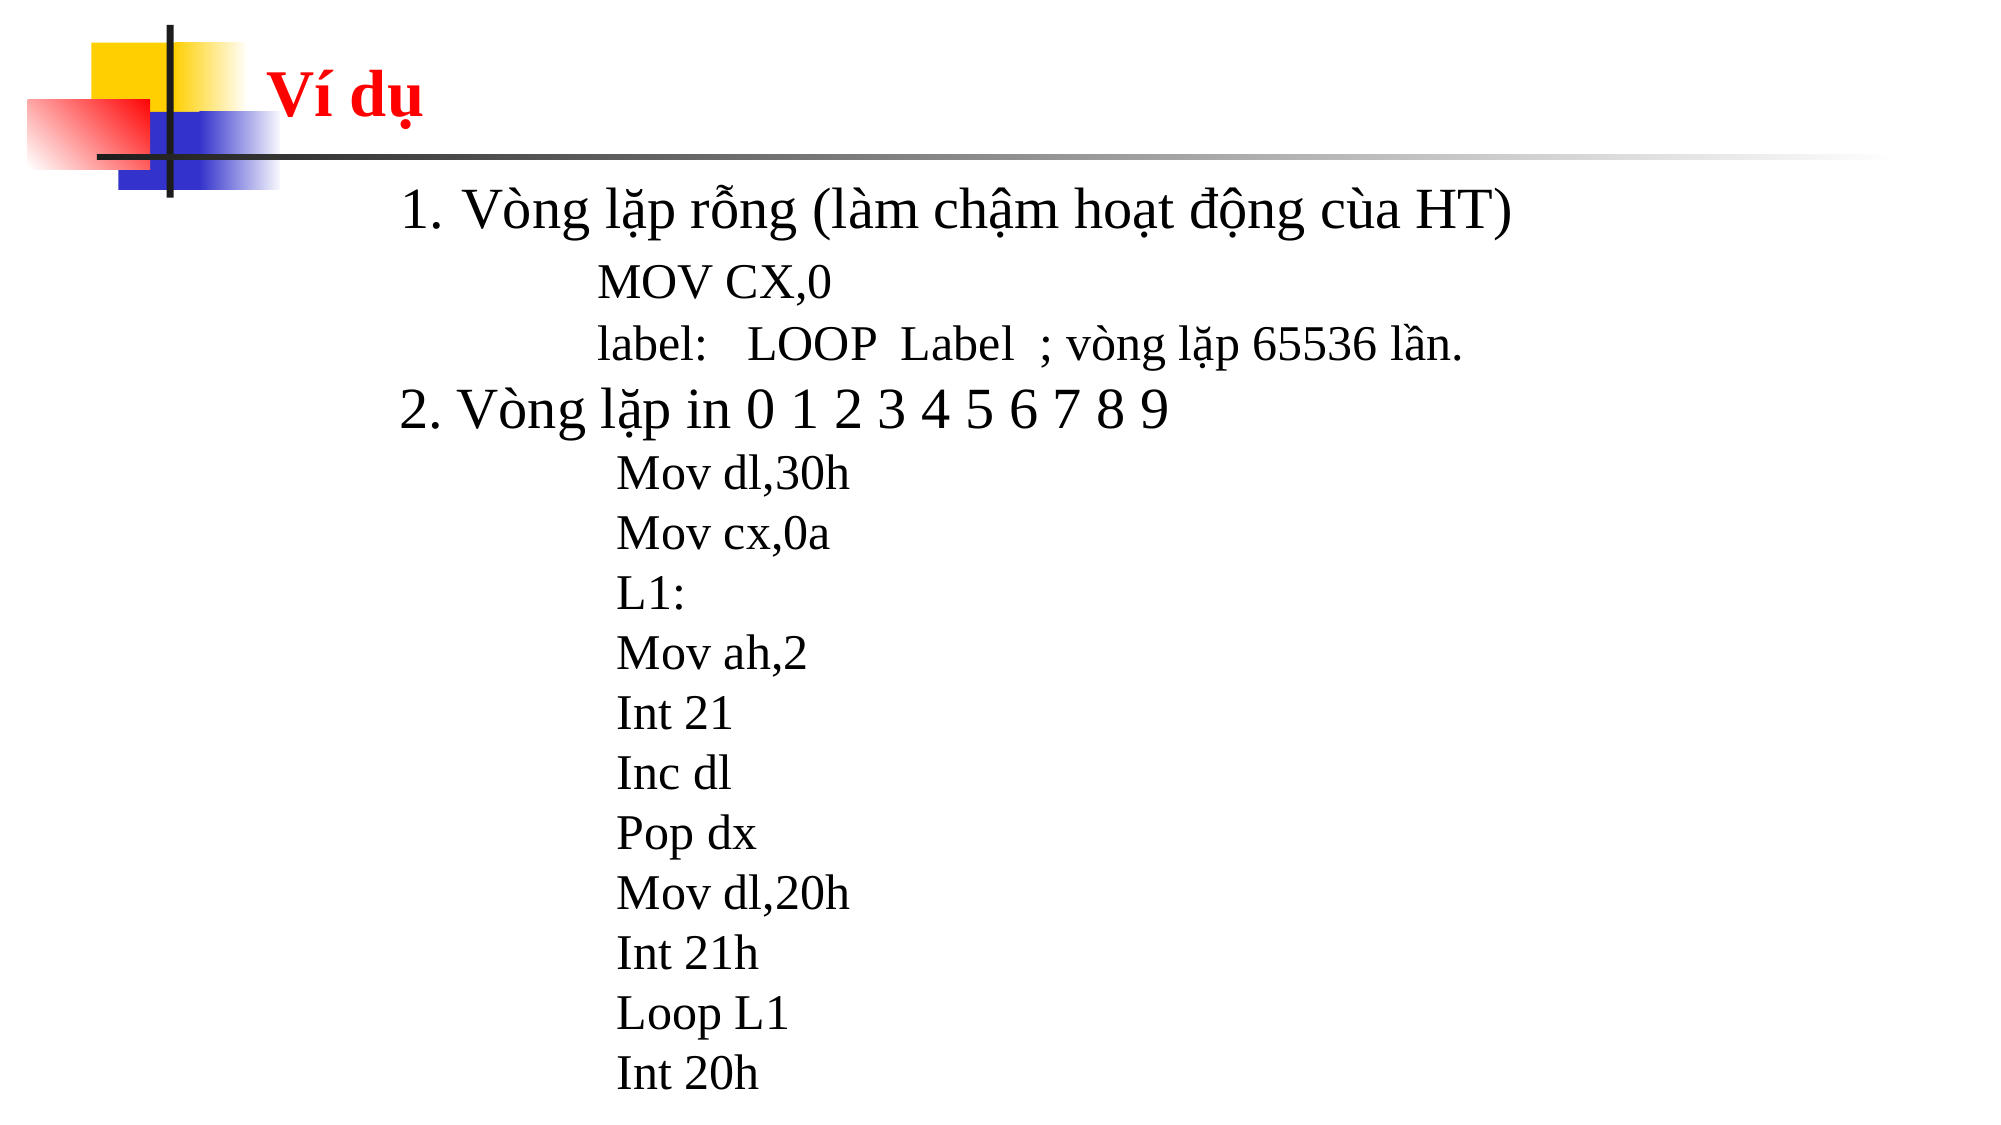

# Ví dụ
1.	 Vòng lặp rỗng (làm chậm hoạt động cùa HT)
		MOV CX,0
		label: 	LOOP  Label  ; vòng lặp 65536 lần.
	2. Vòng lặp in 0 1 2 3 4 5 6 7 8 9
Mov dl,30h
Mov cx,0a
L1:
Mov ah,2
Int 21
Inc dl
Pop dx
Mov dl,20h
Int 21h
Loop L1
Int 20h